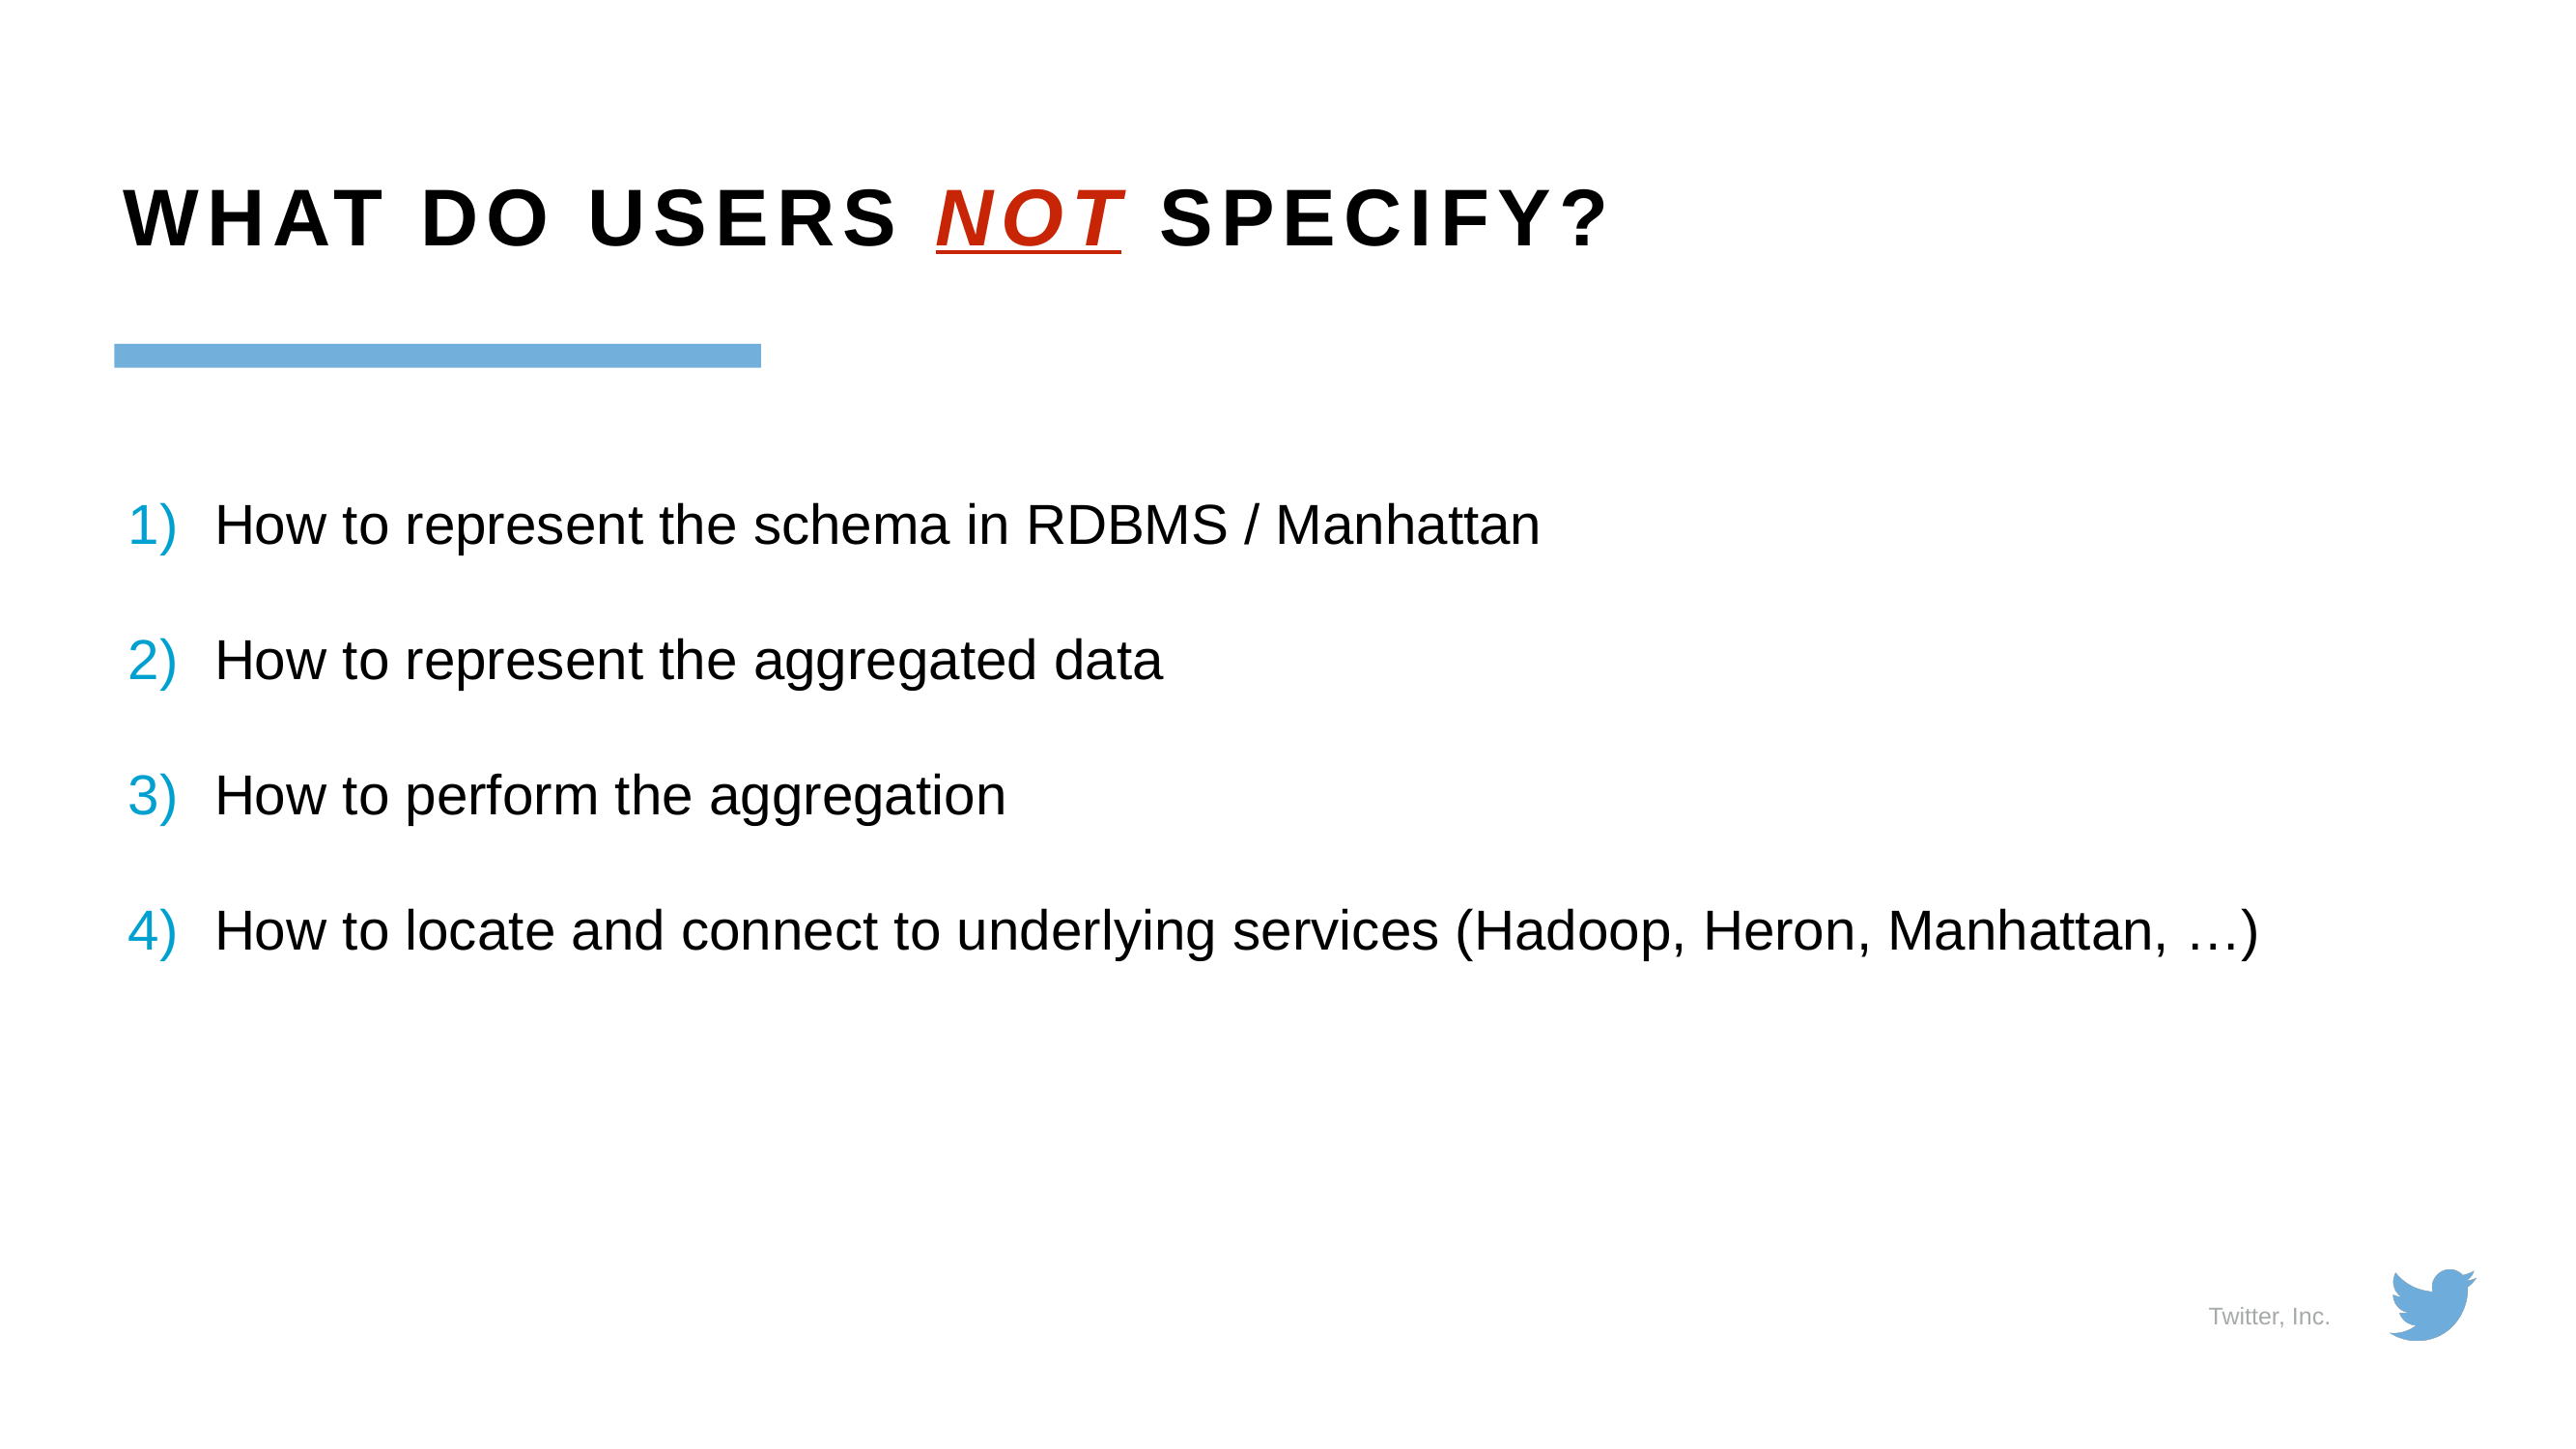

What do USERs NOT Specify?

How to represent the schema in RDBMS / Manhattan

How to represent the aggregated data

How to perform the aggregation

How to locate and connect to underlying services (Hadoop, Heron, Manhattan, …)